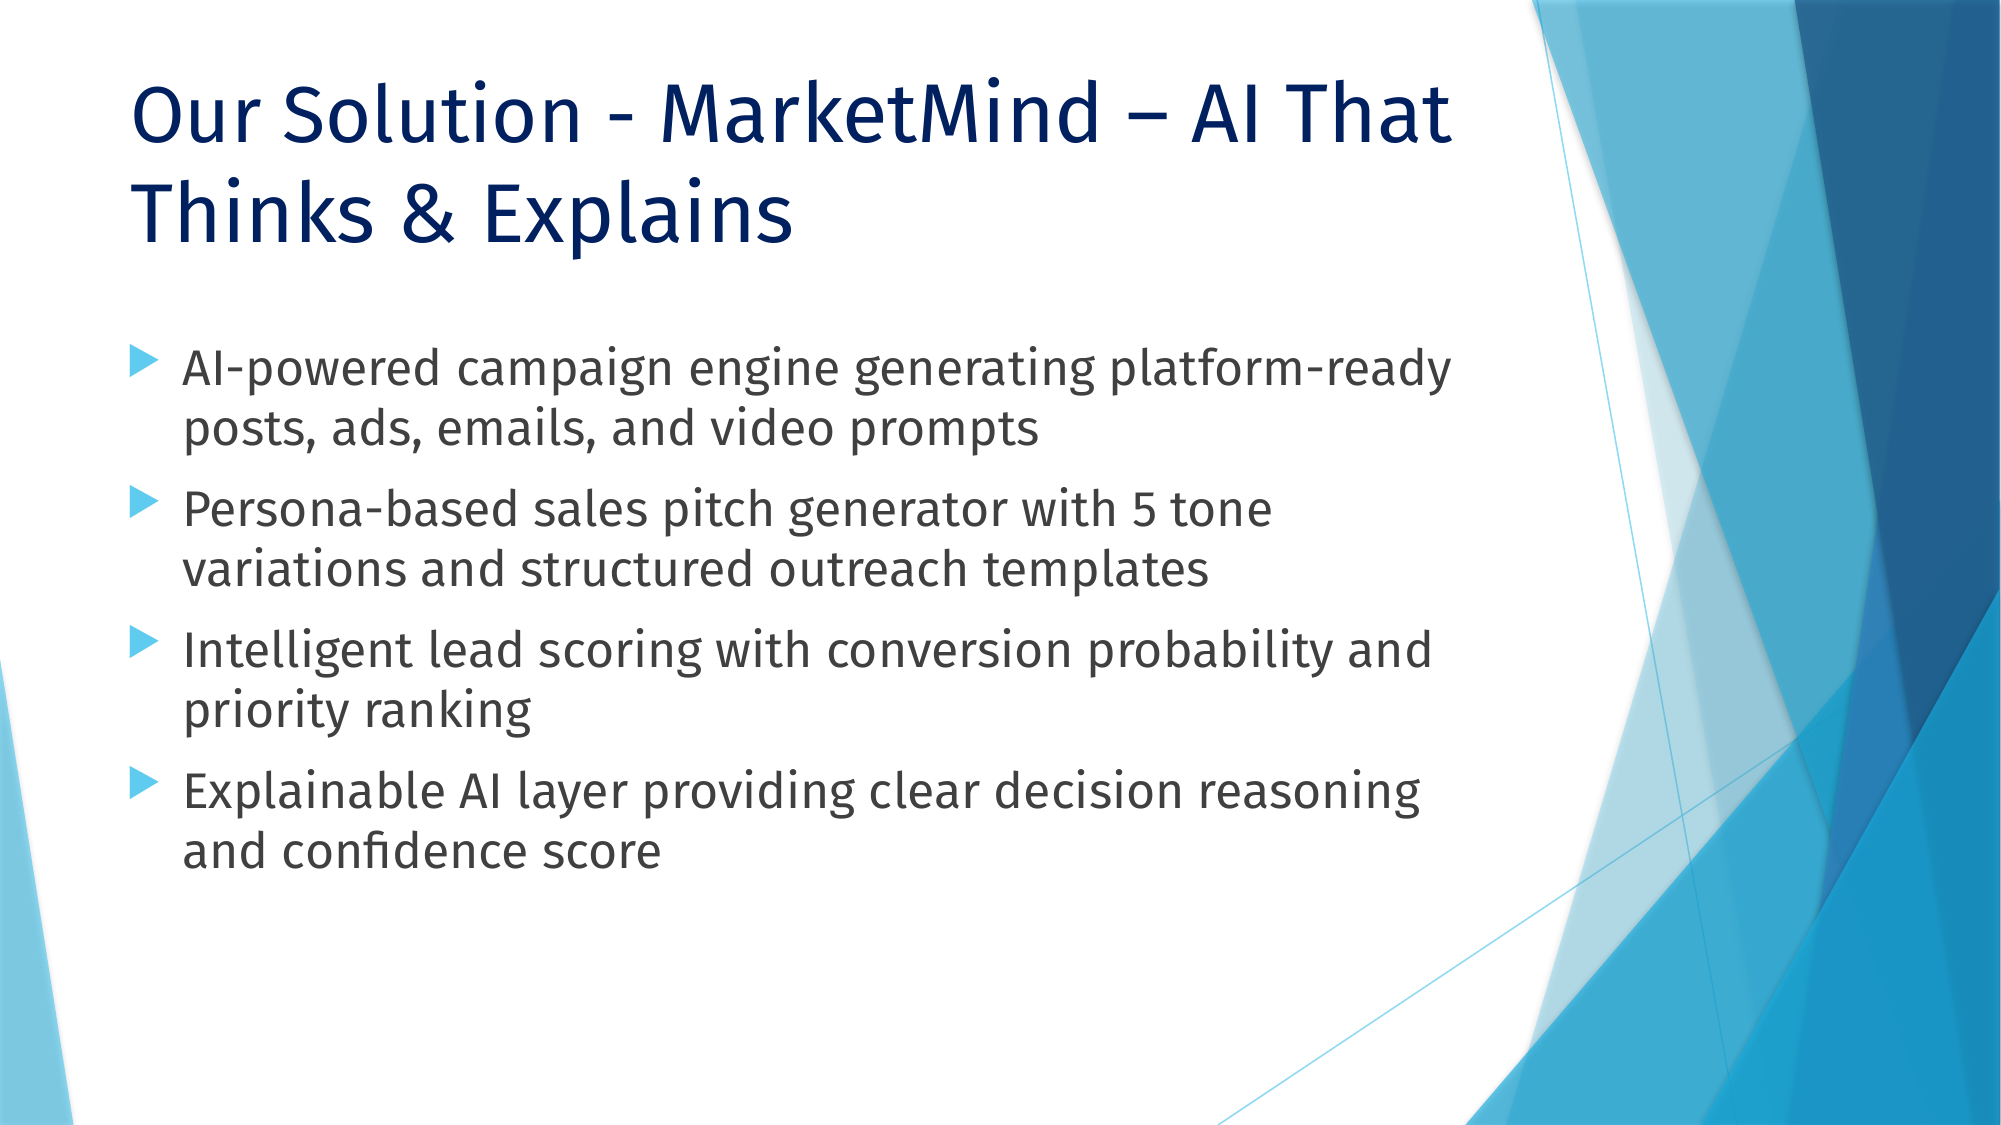

# Our Solution - MarketMind – AI That Thinks & Explains
AI-powered campaign engine generating platform-ready posts, ads, emails, and video prompts
Persona-based sales pitch generator with 5 tone variations and structured outreach templates
Intelligent lead scoring with conversion probability and priority ranking
Explainable AI layer providing clear decision reasoning and confidence score